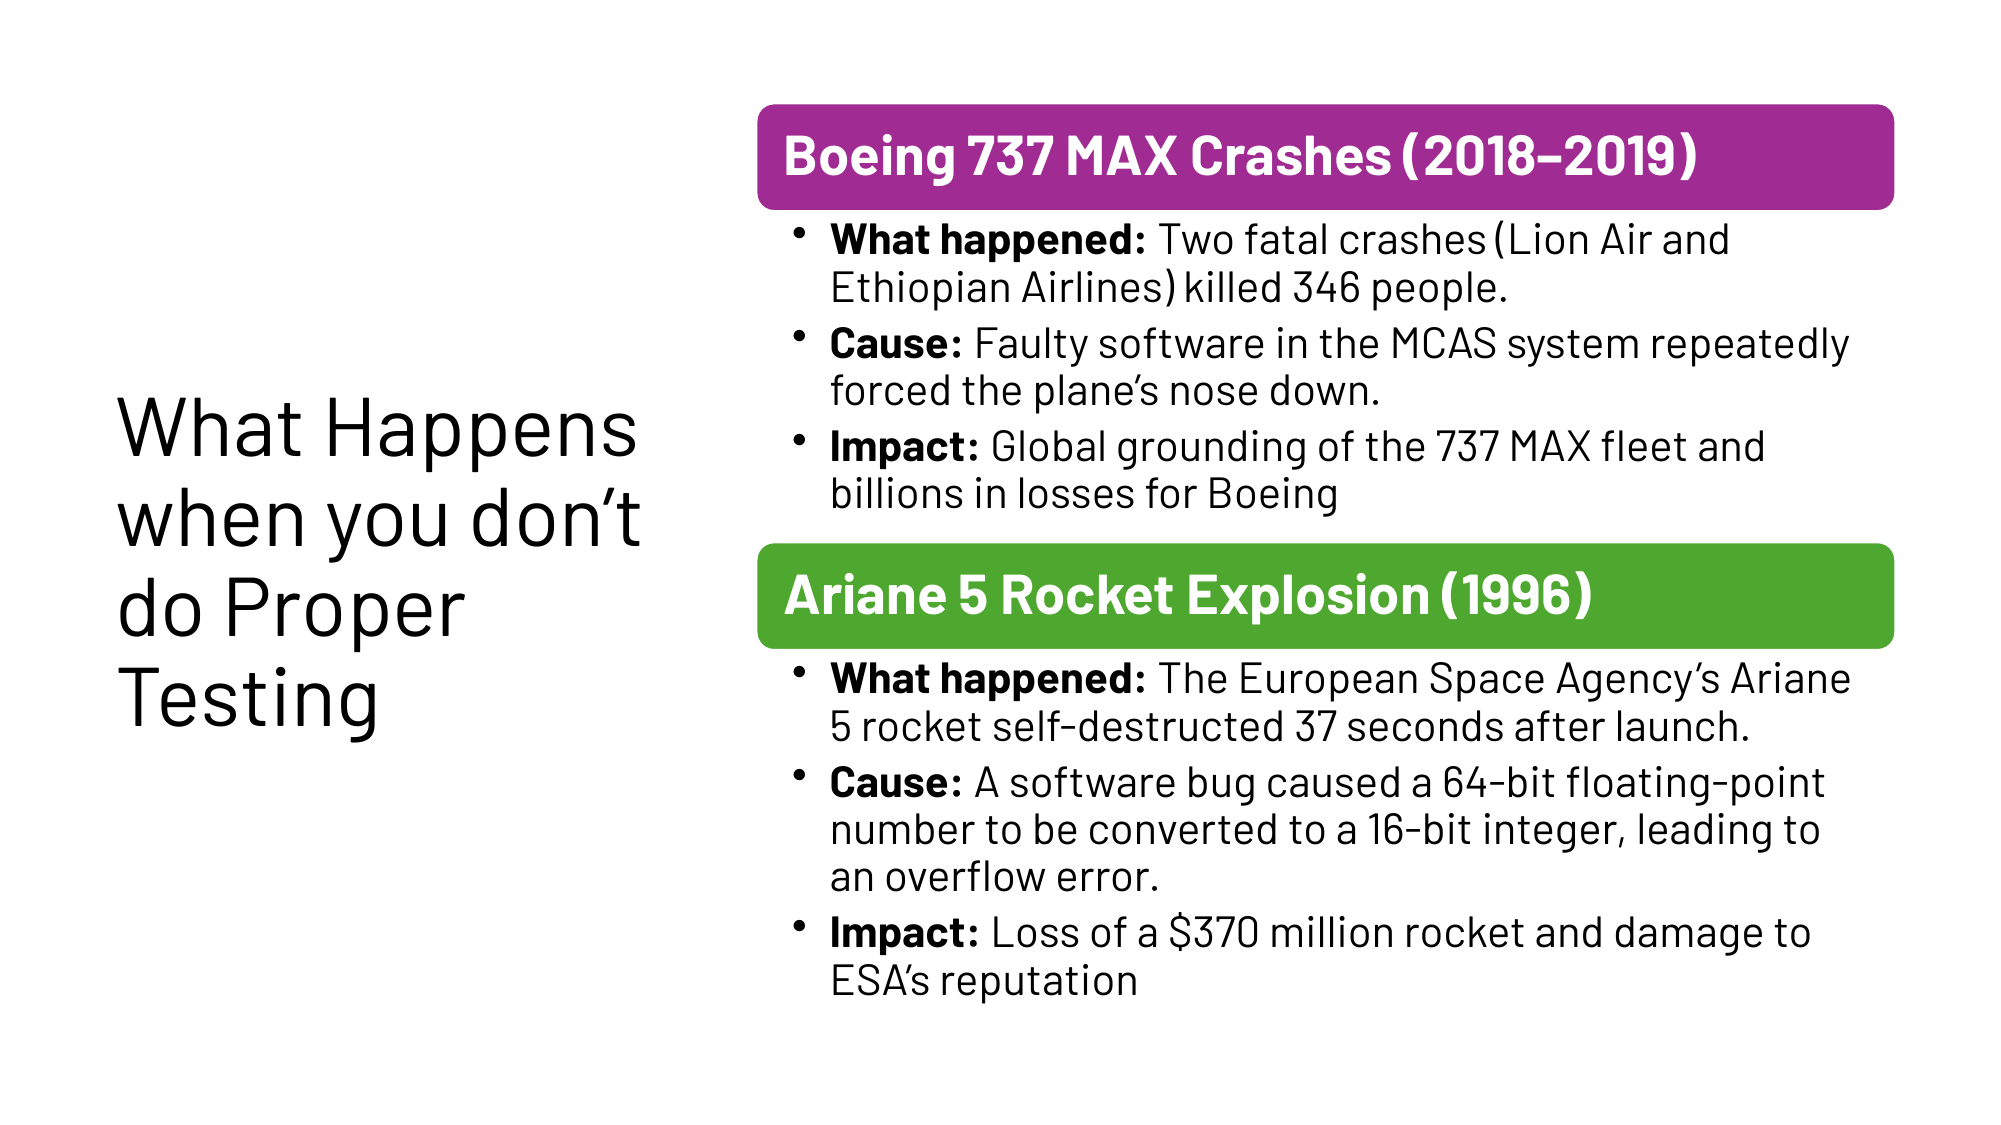

# What Happens when you don’t do Proper Testing
Boeing 737 MAX Crashes (2018–2019)
What happened: Two fatal crashes (Lion Air and Ethiopian Airlines) killed 346 people.
Cause: Faulty software in the MCAS system repeatedly forced the plane’s nose down.
Impact: Global grounding of the 737 MAX fleet and billions in losses for Boeing
Ariane 5 Rocket Explosion (1996)
What happened: The European Space Agency’s Ariane 5 rocket self-destructed 37 seconds after launch.
Cause: A software bug caused a 64-bit floating-point number to be converted to a 16-bit integer, leading to an overflow error.
Impact: Loss of a $370 million rocket and damage to ESA’s reputation